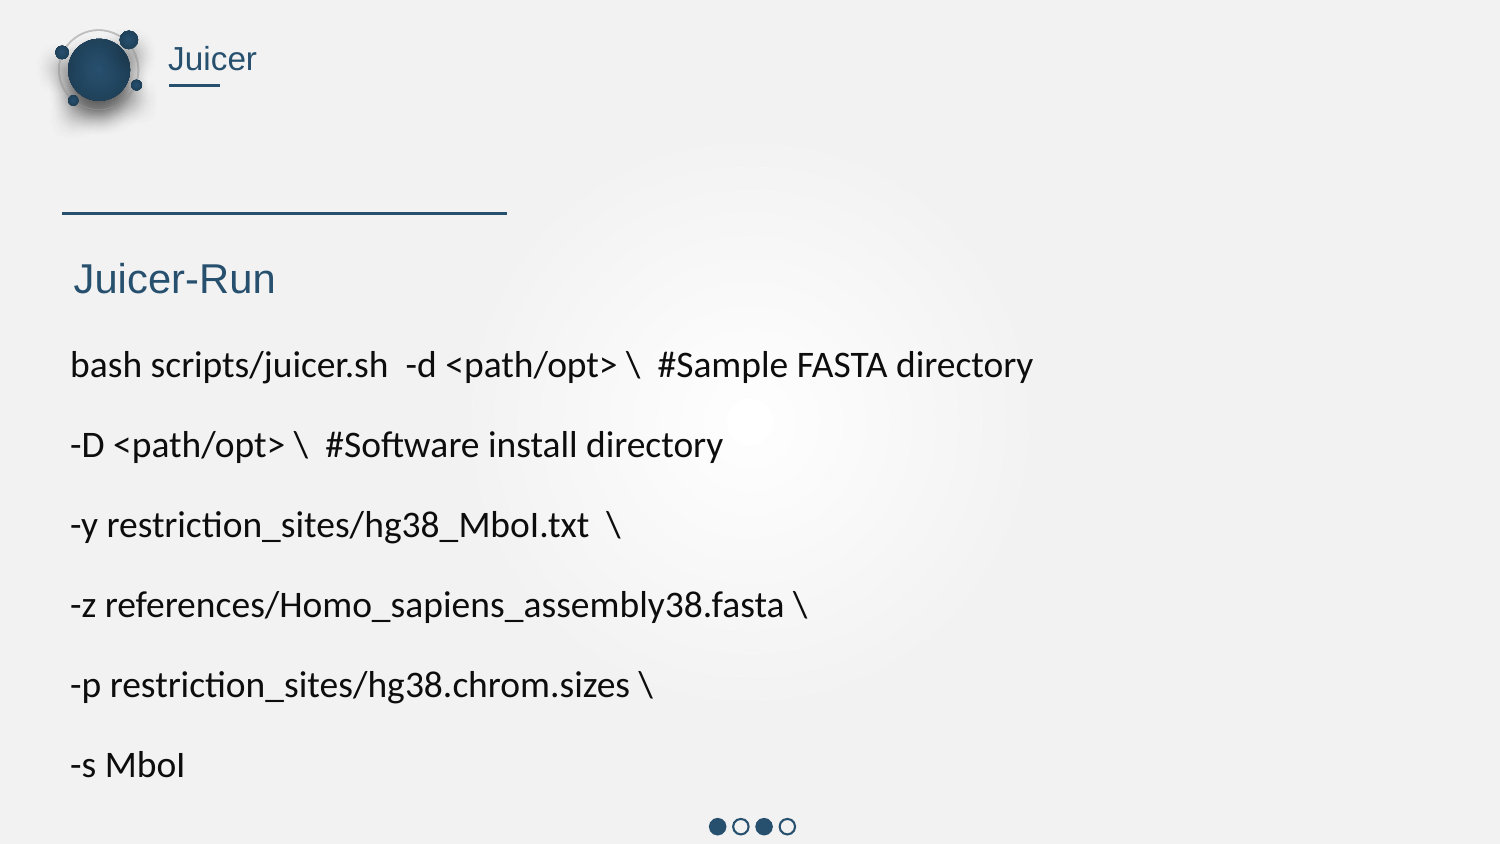

Juicer
Juicer-Run
bash scripts/juicer.sh  -d <path/opt> \  #Sample FASTA directory
-D <path/opt> \  #Software install directory
-y restriction_sites/hg38_MboI.txt  \
-z references/Homo_sapiens_assembly38.fasta \
-p restriction_sites/hg38.chrom.sizes \
-s MboI